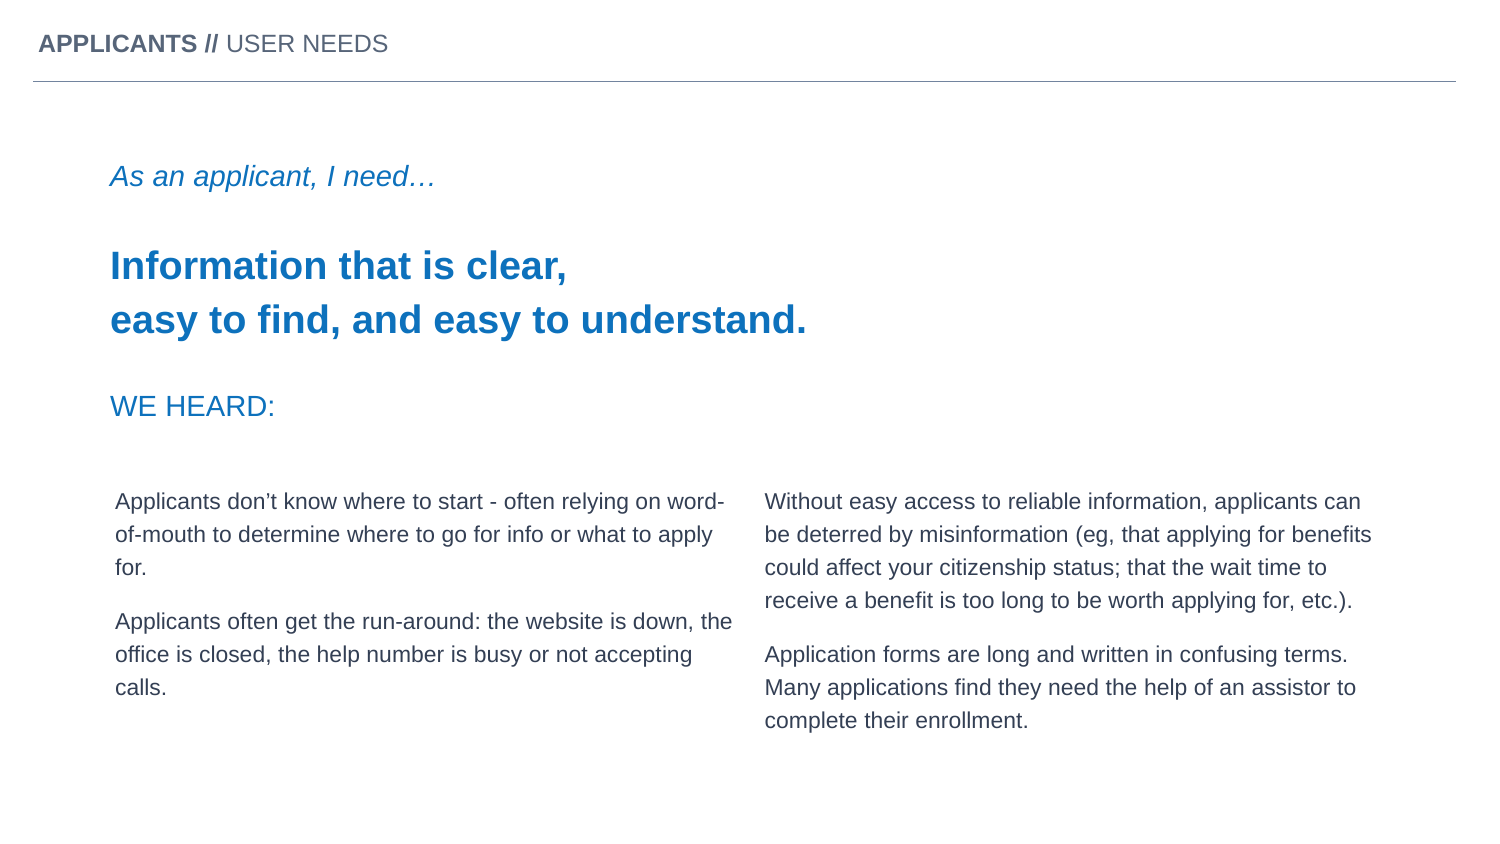

APPLICANTS // USER NEEDS

As an applicant, I need…

Information that is clear,
easy to find, and easy to understand.

WE HEARD:
Applicants don’t know where to start - often relying on word-of-mouth to determine where to go for info or what to apply for.
Applicants often get the run-around: the website is down, the office is closed, the help number is busy or not accepting calls.

Without easy access to reliable information, applicants can be deterred by misinformation (eg, that applying for benefits could affect your citizenship status; that the wait time to receive a benefit is too long to be worth applying for, etc.).
Application forms are long and written in confusing terms. Many applications find they need the help of an assistor to complete their enrollment.